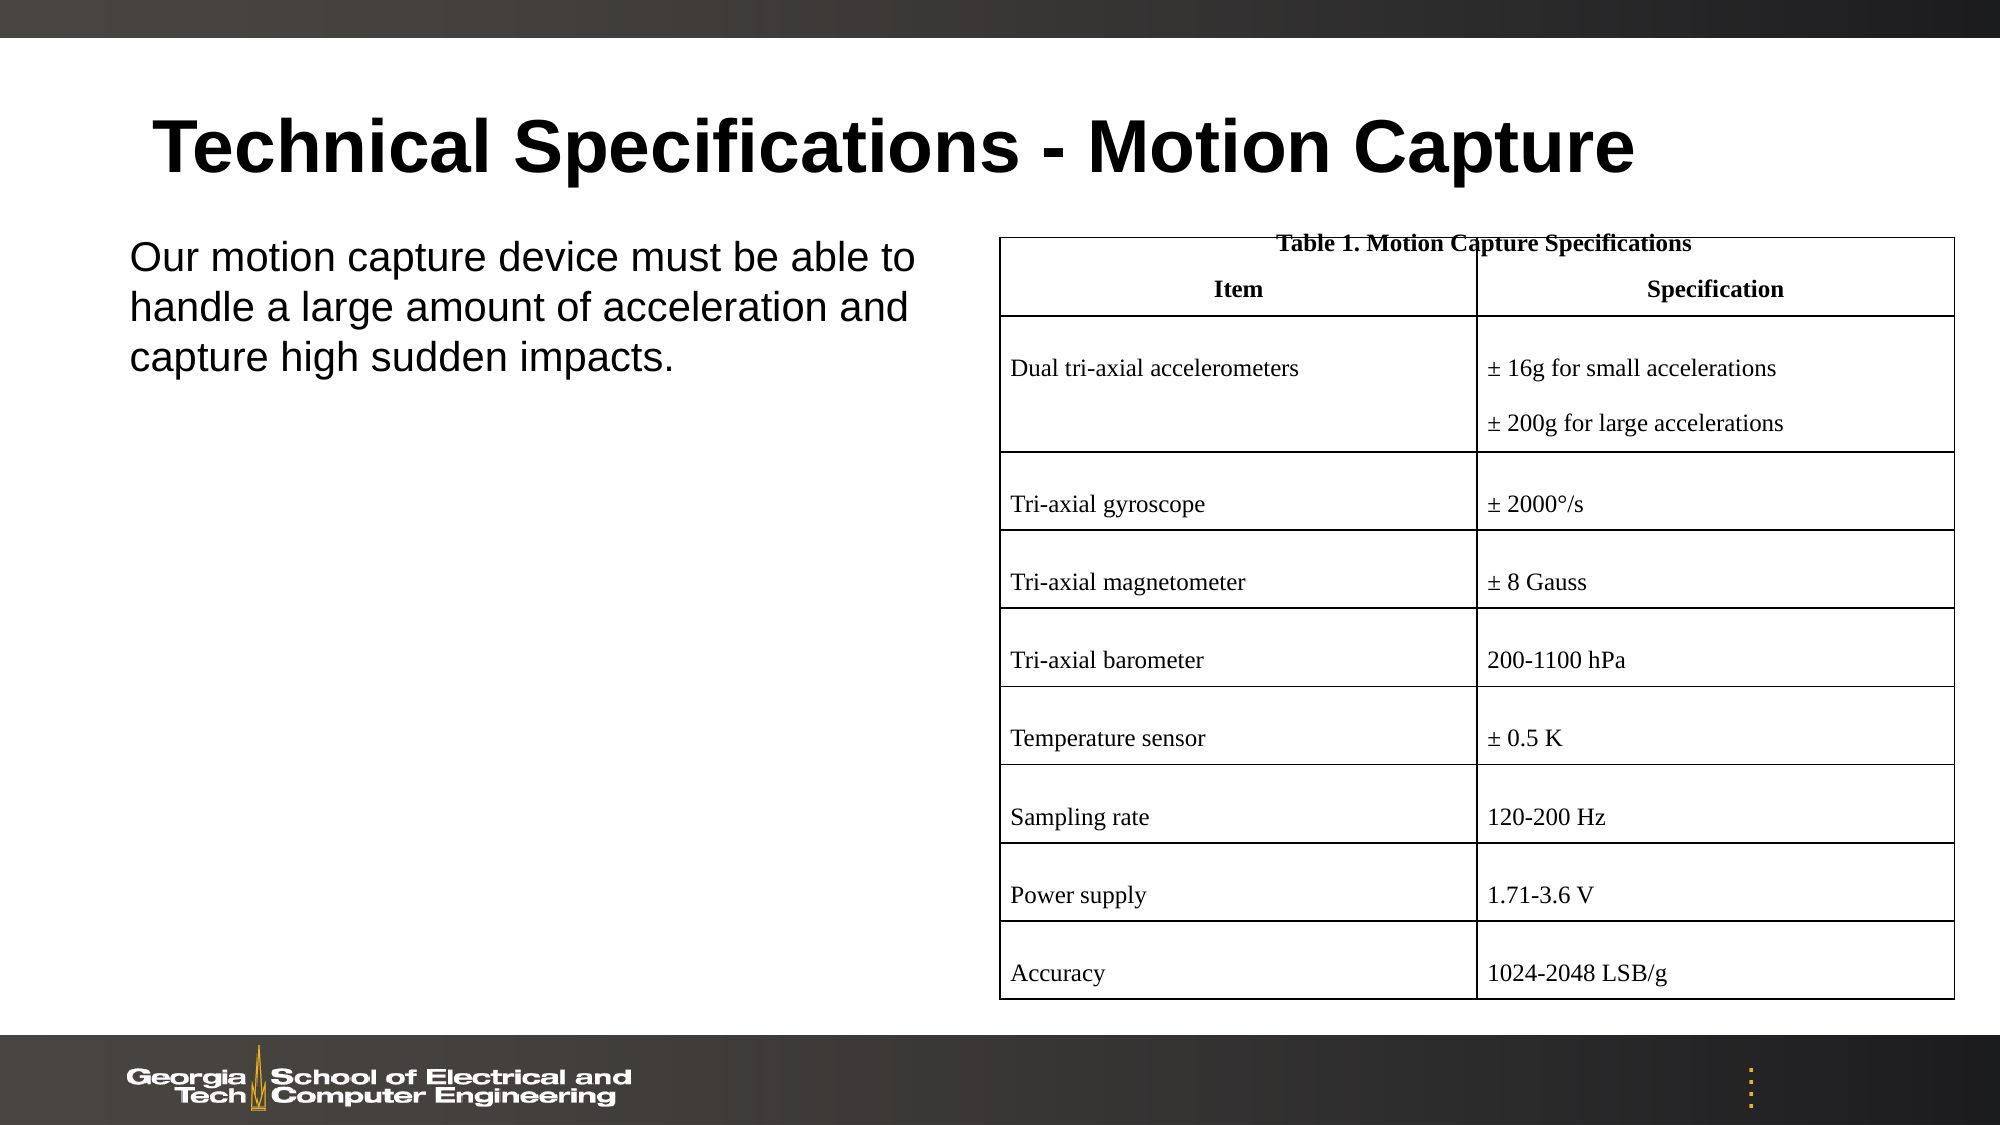

# Technical Specifications - Motion Capture
Table 1. Motion Capture Specifications
Our motion capture device must be able to handle a large amount of acceleration and capture high sudden impacts.

| Item | Specification |
| --- | --- |
| Dual tri-axial accelerometers | ± 16g for small accelerations ± 200g for large accelerations |
| Tri-axial gyroscope | ± 2000°/s |
| Tri-axial magnetometer | ± 8 Gauss |
| Tri-axial barometer | 200-1100 hPa |
| Temperature sensor | ± 0.5 K |
| Sampling rate | 120-200 Hz |
| Power supply | 1.71-3.6 V |
| Accuracy | 1024-2048 LSB/g |